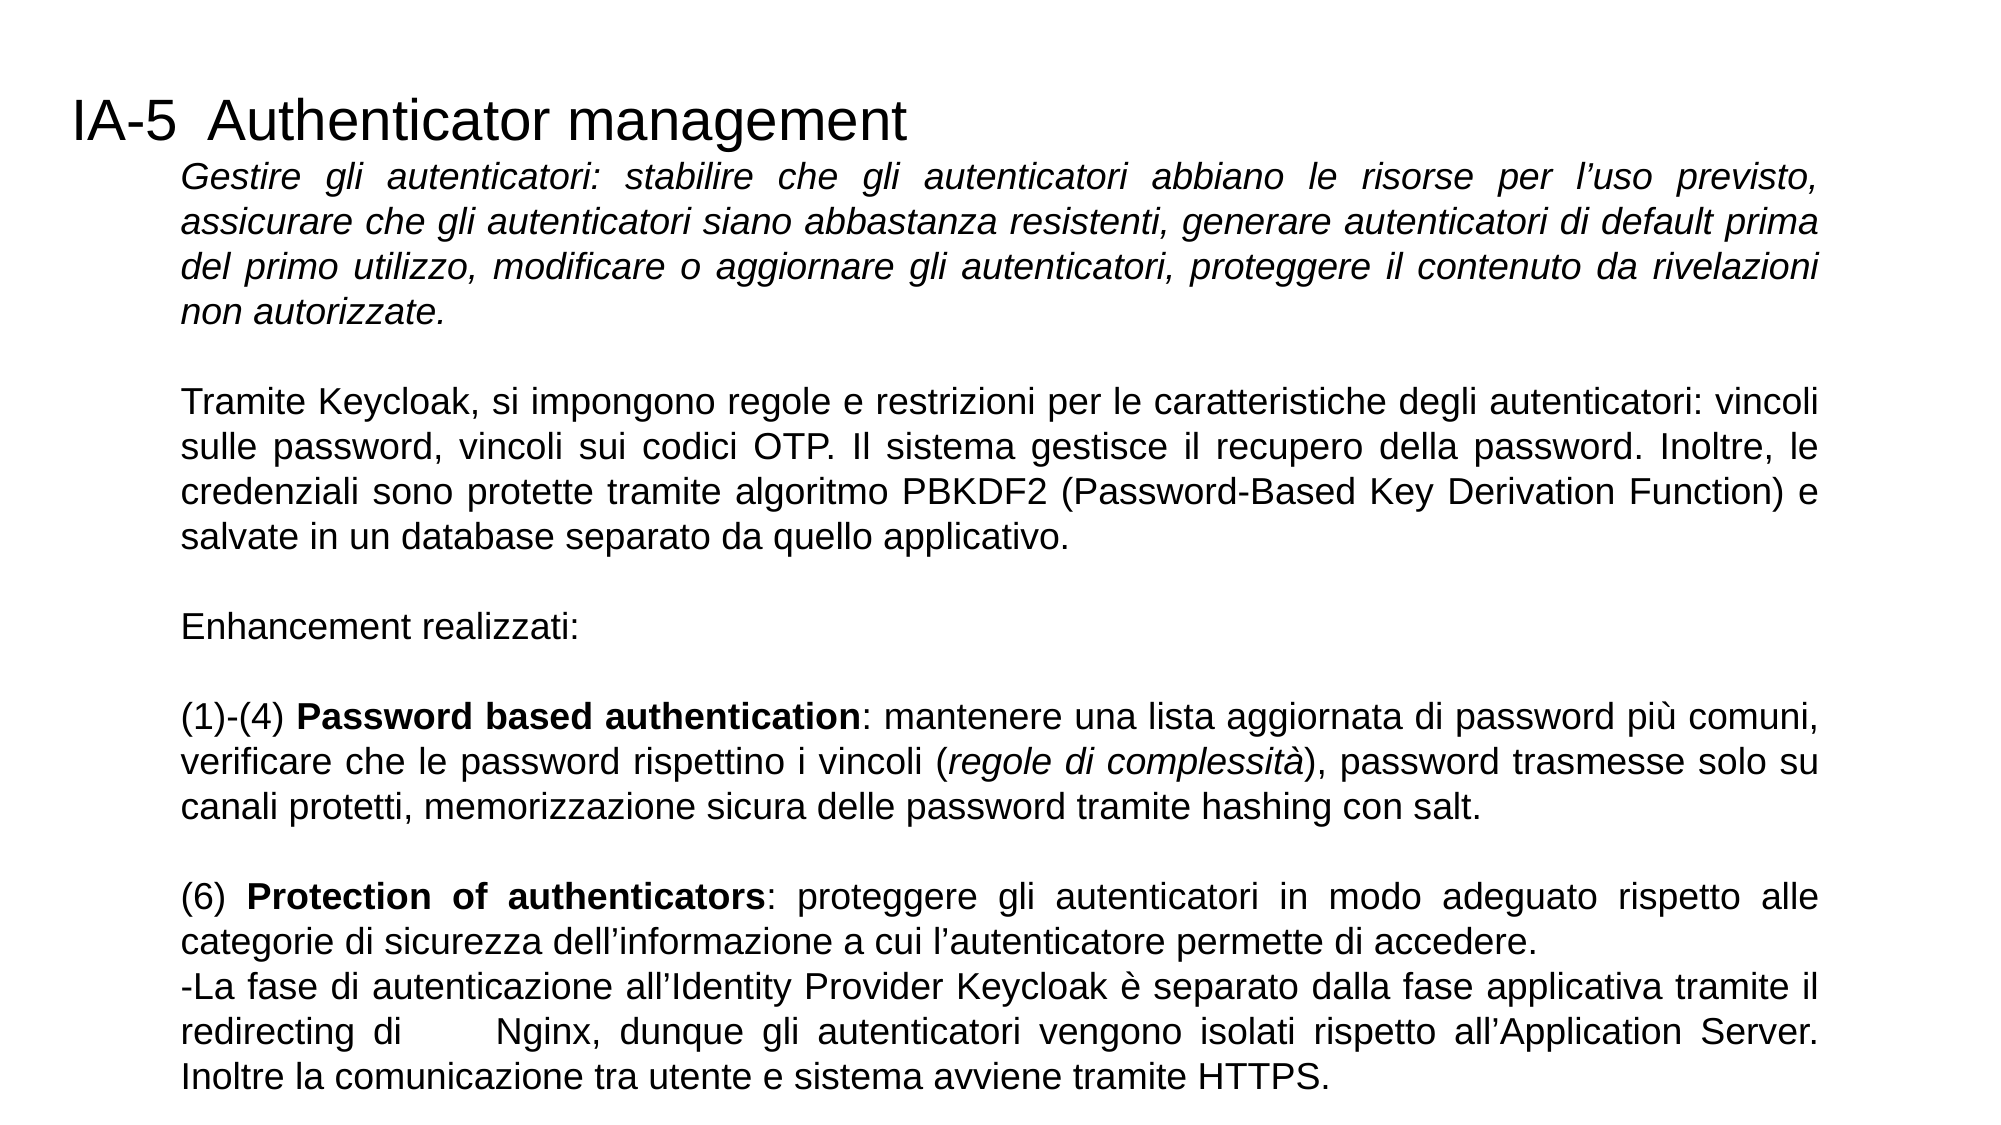

IA-5  Authenticator management

Gestire gli autenticatori: stabilire che gli autenticatori abbiano le risorse per l’uso previsto, assicurare che gli autenticatori siano abbastanza resistenti, generare autenticatori di default prima del primo utilizzo, modificare o aggiornare gli autenticatori, proteggere il contenuto da rivelazioni non autorizzate.

Tramite Keycloak, si impongono regole e restrizioni per le caratteristiche degli autenticatori: vincoli sulle password, vincoli sui codici OTP. Il sistema gestisce il recupero della password. Inoltre, le credenziali sono protette tramite algoritmo PBKDF2 (Password-Based Key Derivation Function) e salvate in un database separato da quello applicativo.

Enhancement realizzati:

(1)-(4) Password based authentication: mantenere una lista aggiornata di password più comuni, verificare che le password rispettino i vincoli (regole di complessità), password trasmesse solo su canali protetti, memorizzazione sicura delle password tramite hashing con salt.

(6) Protection of authenticators: proteggere gli autenticatori in modo adeguato rispetto alle categorie di sicurezza dell’informazione a cui l’autenticatore permette di accedere.
-La fase di autenticazione all’Identity Provider Keycloak è separato dalla fase applicativa tramite il redirecting di 	Nginx, dunque gli autenticatori vengono isolati rispetto all’Application Server. Inoltre la comunicazione tra utente e sistema avviene tramite HTTPS.